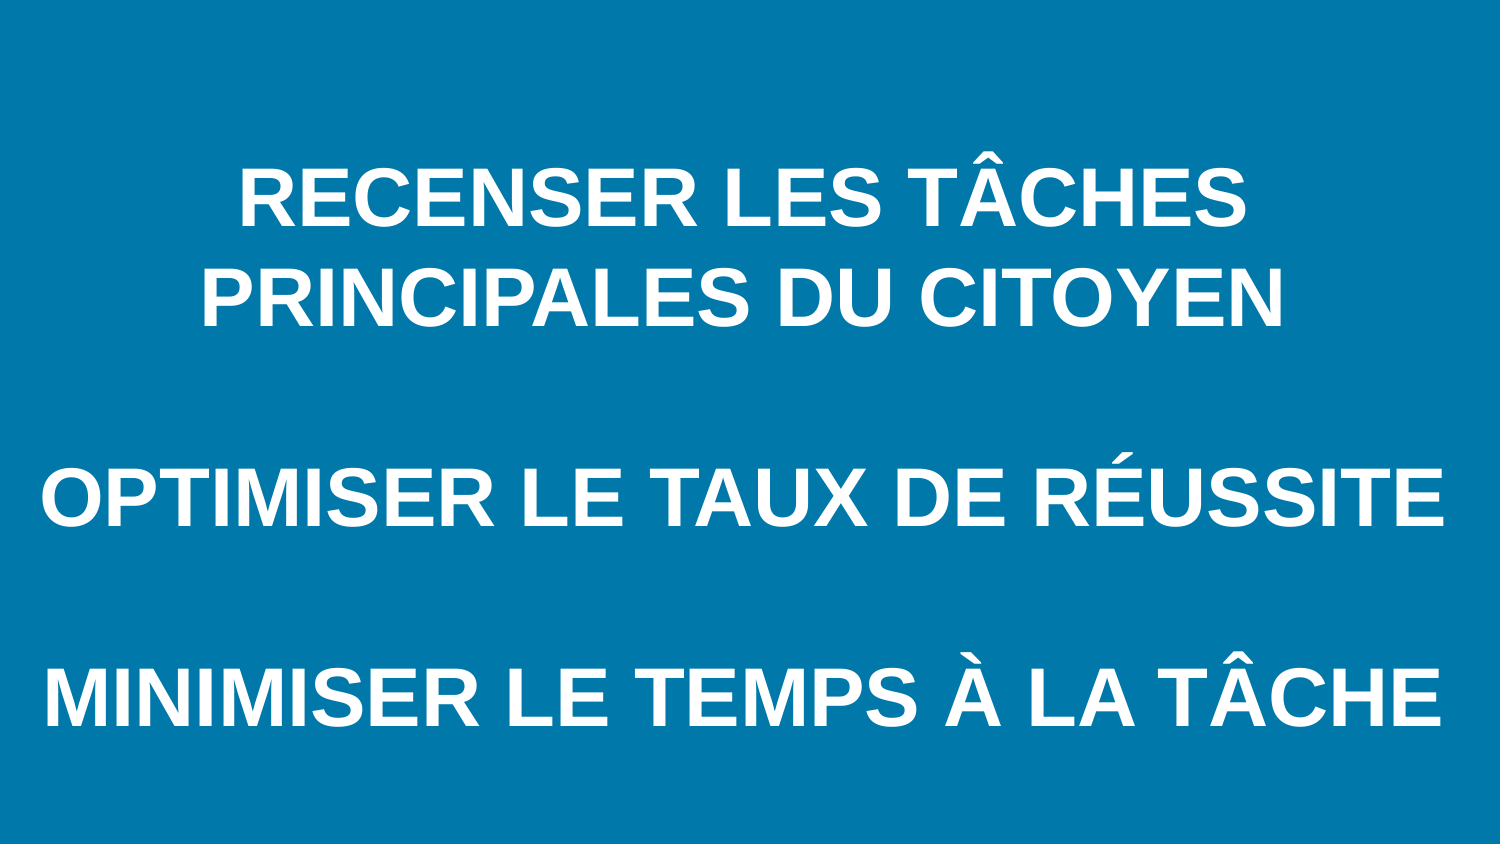

RECENSER LES TÂCHES PRINCIPALES DU CITOYEN
OPTIMISER LE TAUX DE RÉUSSITE
MINIMISER LE TEMPS À LA TÂCHE